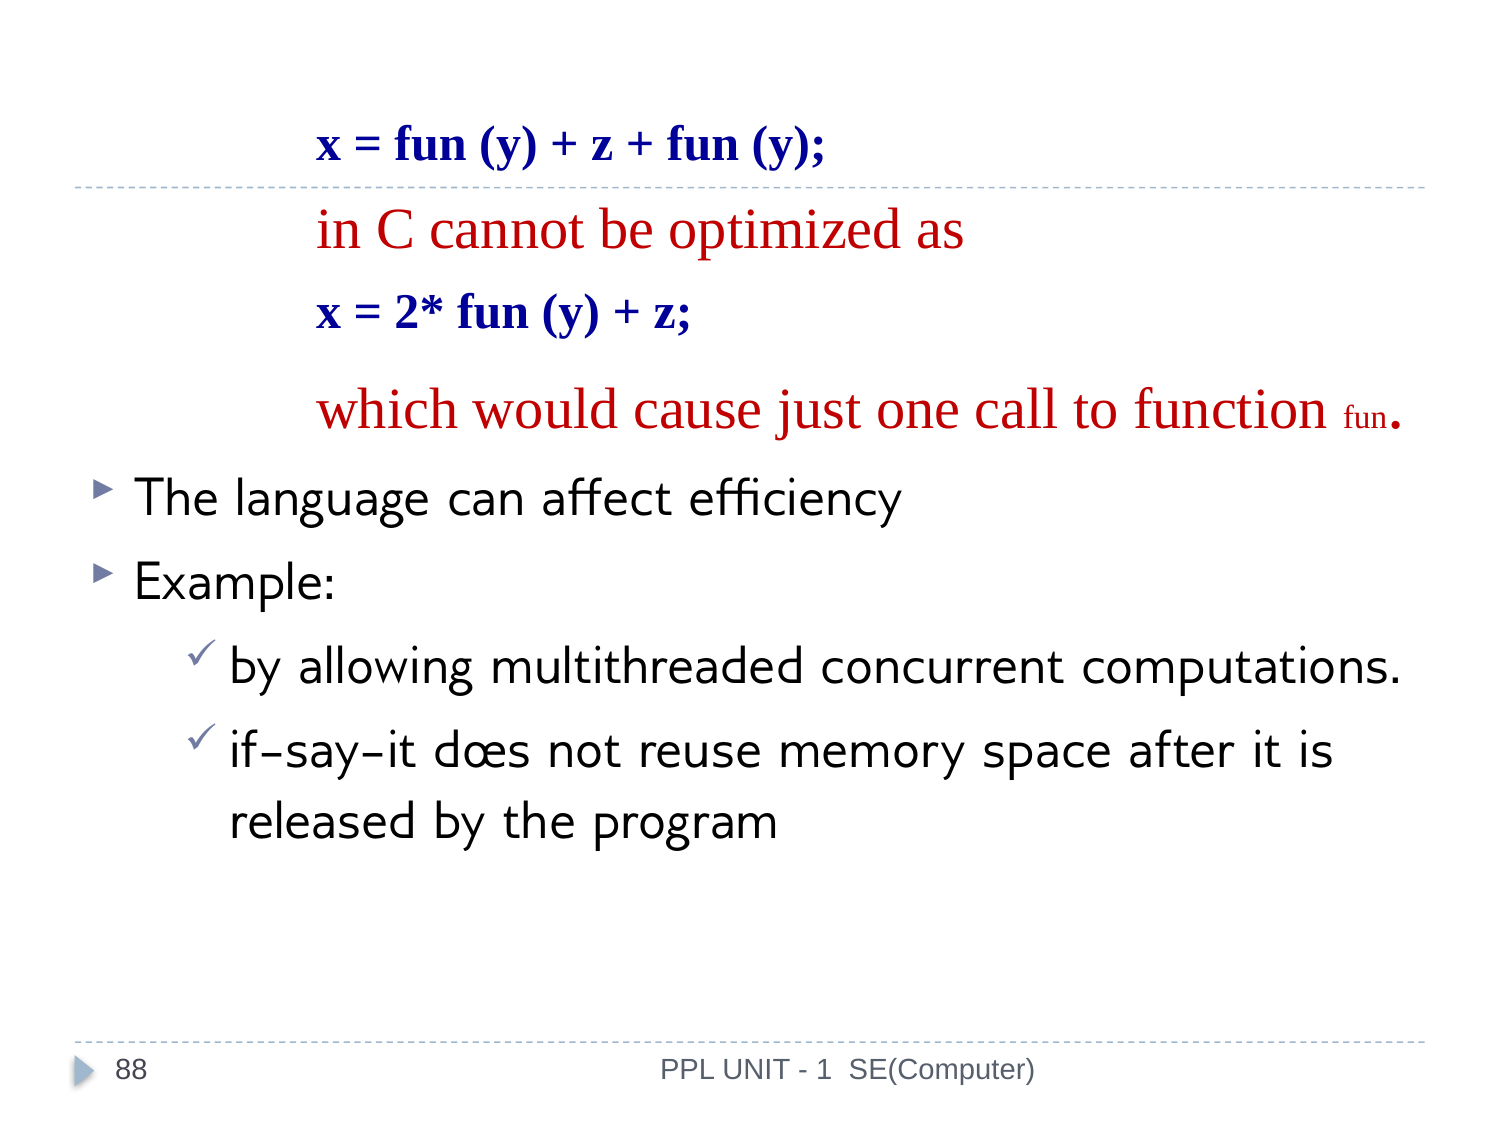

x = fun (y) + z + fun (y);
in C cannot be optimized as
x = 2* fun (y) + z;
which would cause just one call to function fun.
The language can affect efficiency
Example:
by allowing multithreaded concurrent computations.
if–say–it does not reuse memory space after it is released by the program
88
PPL UNIT - 1  SE(Computer)